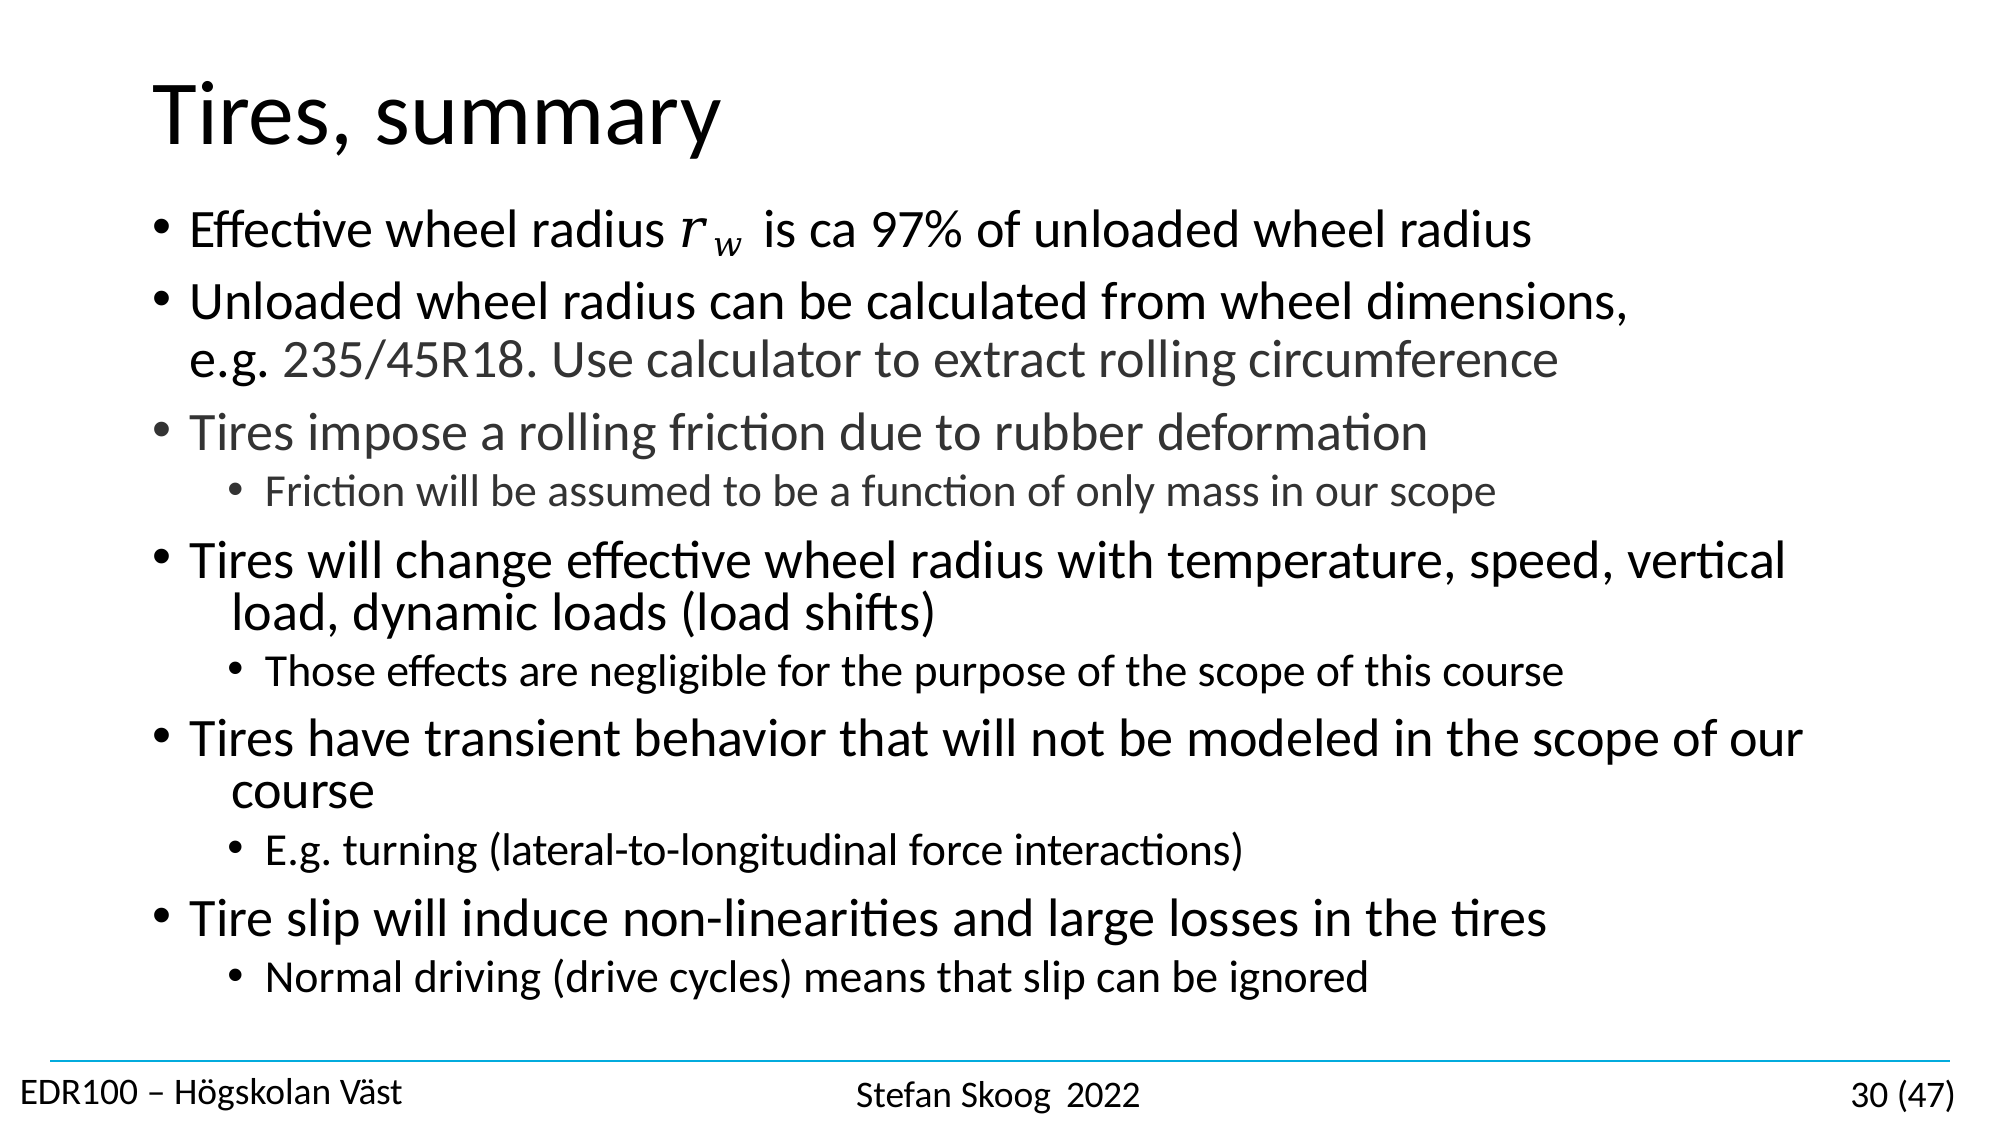

# Tires, summary
Effective wheel radius 𝑟𝑤 is ca 97% of unloaded wheel radius
Unloaded wheel radius can be calculated from wheel dimensions,
e.g. 235/45R18. Use calculator to extract rolling circumference
Tires impose a rolling friction due to rubber deformation
Friction will be assumed to be a function of only mass in our scope
Tires will change effective wheel radius with temperature, speed, vertical 	load, dynamic loads (load shifts)
Those effects are negligible for the purpose of the scope of this course
Tires have transient behavior that will not be modeled in the scope of our 	course
E.g. turning (lateral-to-longitudinal force interactions)
Tire slip will induce non-linearities and large losses in the tires
Normal driving (drive cycles) means that slip can be ignored
EDR100 – Högskolan Väst
Stefan Skoog 2022
30 (47)